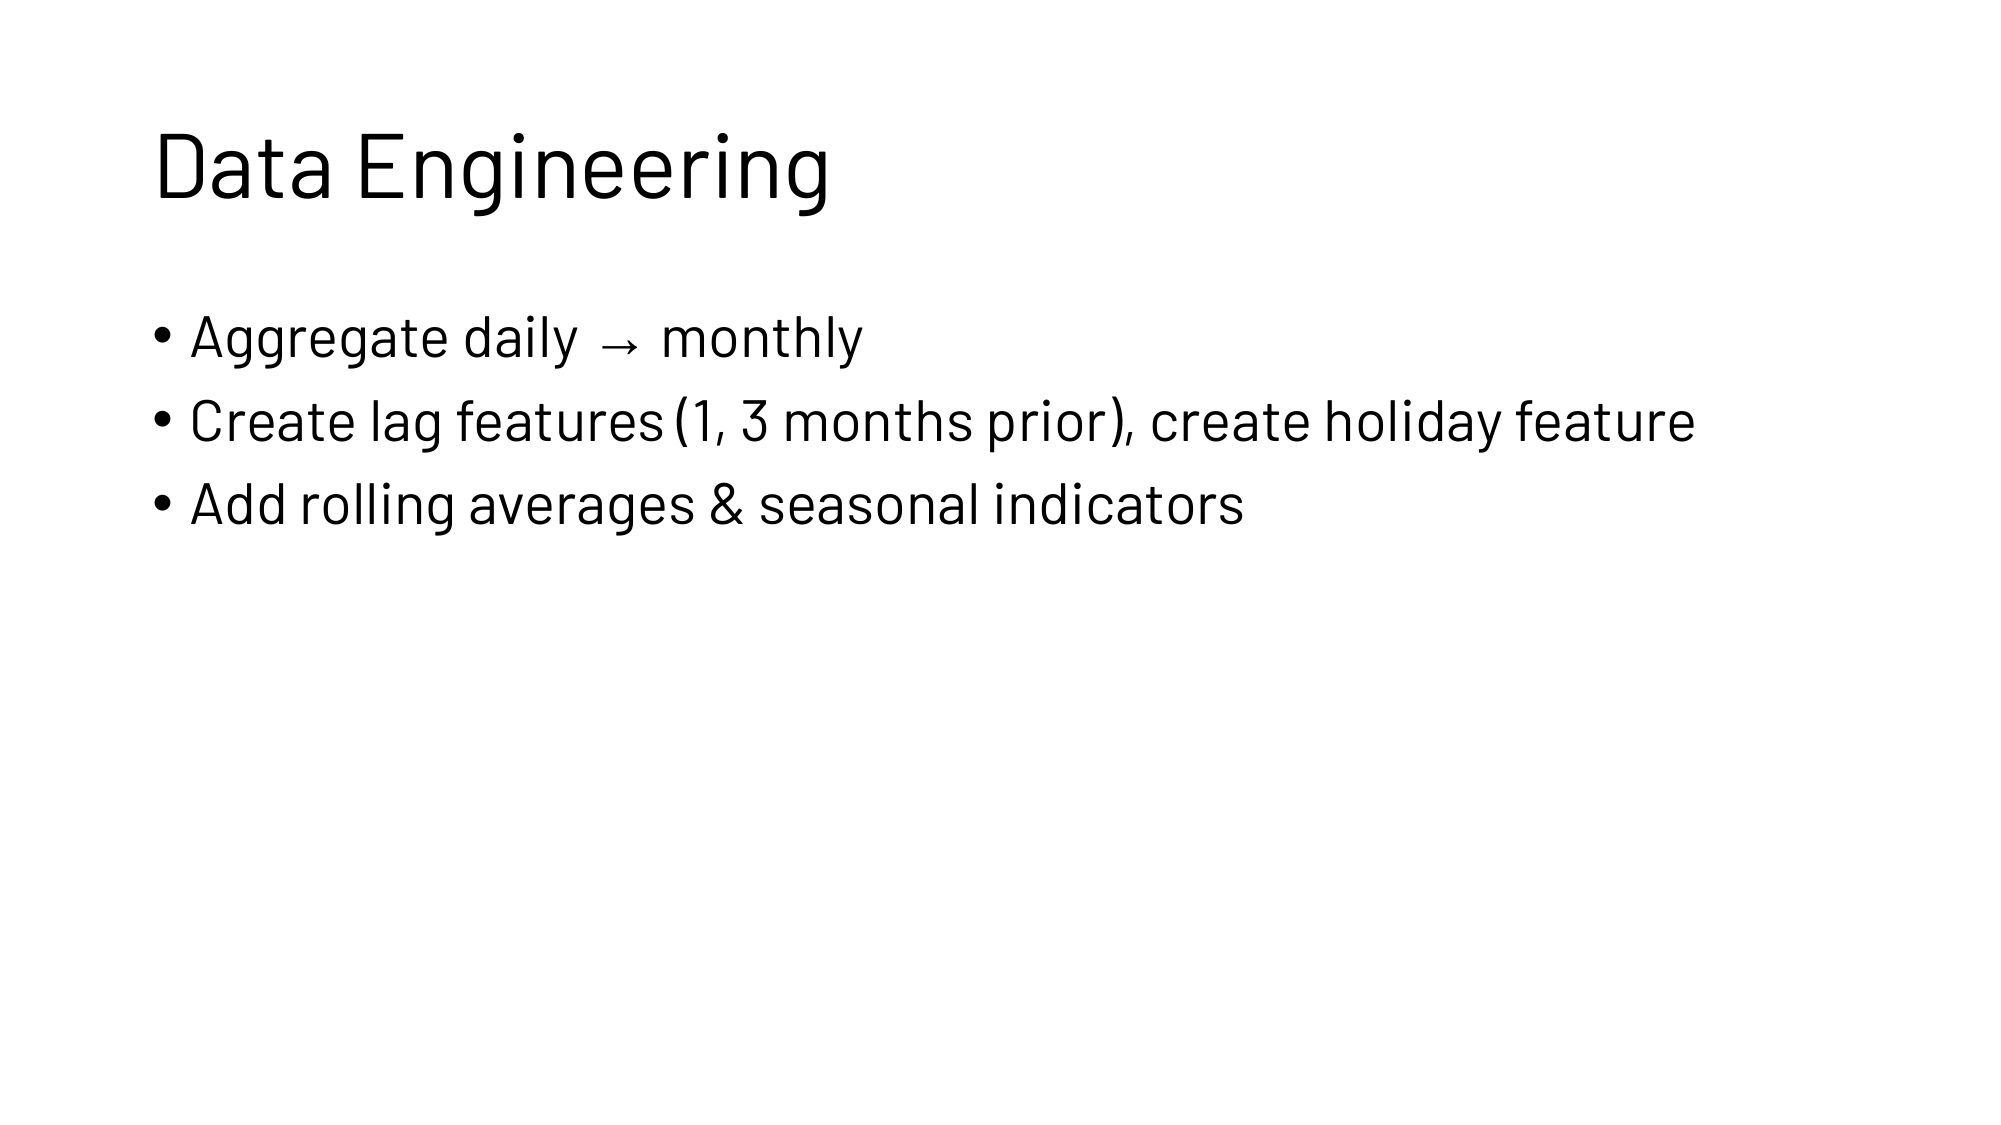

# Data Engineering
Aggregate daily → monthly
Create lag features (1, 3 months prior), create holiday feature
Add rolling averages & seasonal indicators